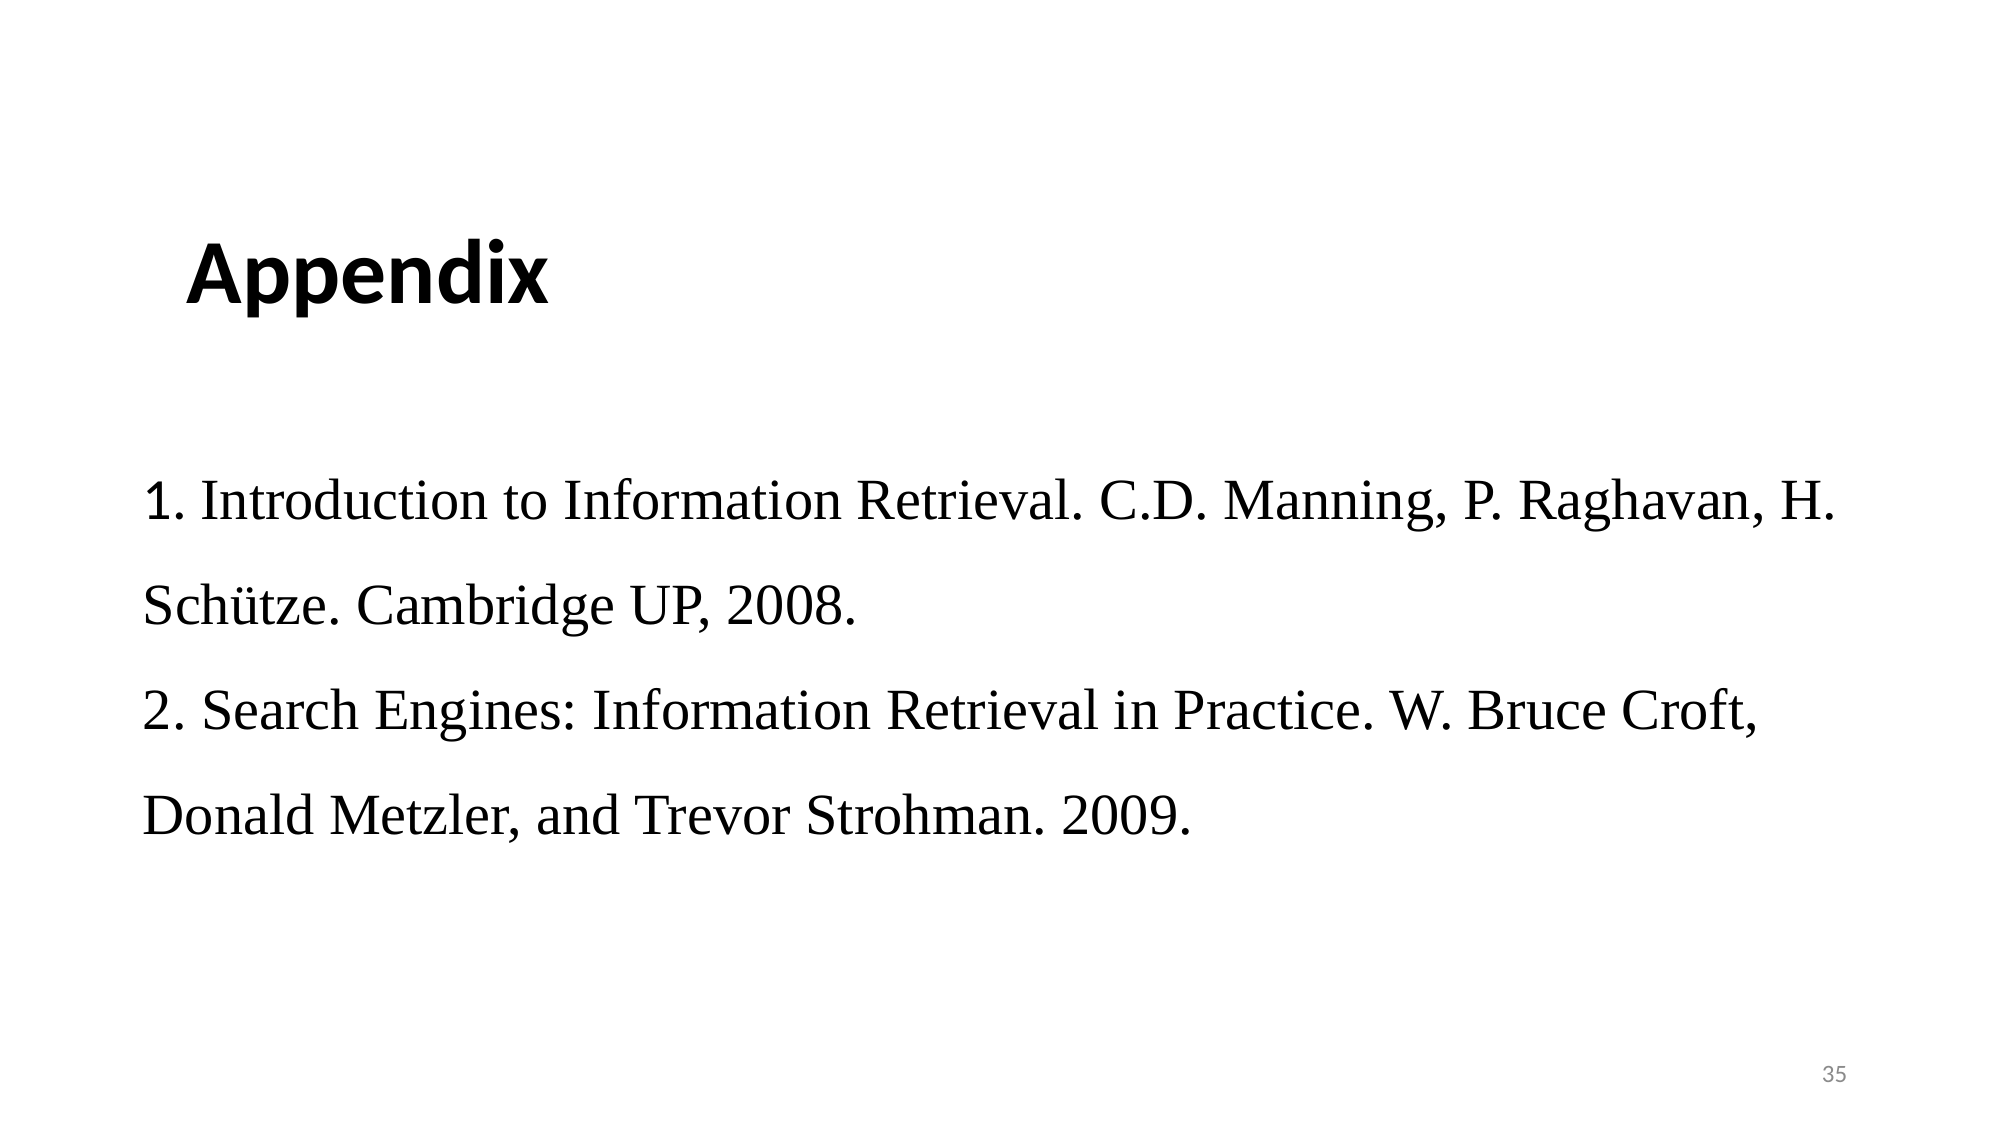

# Appendix 1. Introduction to Information Retrieval. C.D. Manning, P. Raghavan, H. Schütze. Cambridge UP, 2008. 2. Search Engines: Information Retrieval in Practice. W. Bruce Croft, Donald Metzler, and Trevor Strohman. 2009.
35